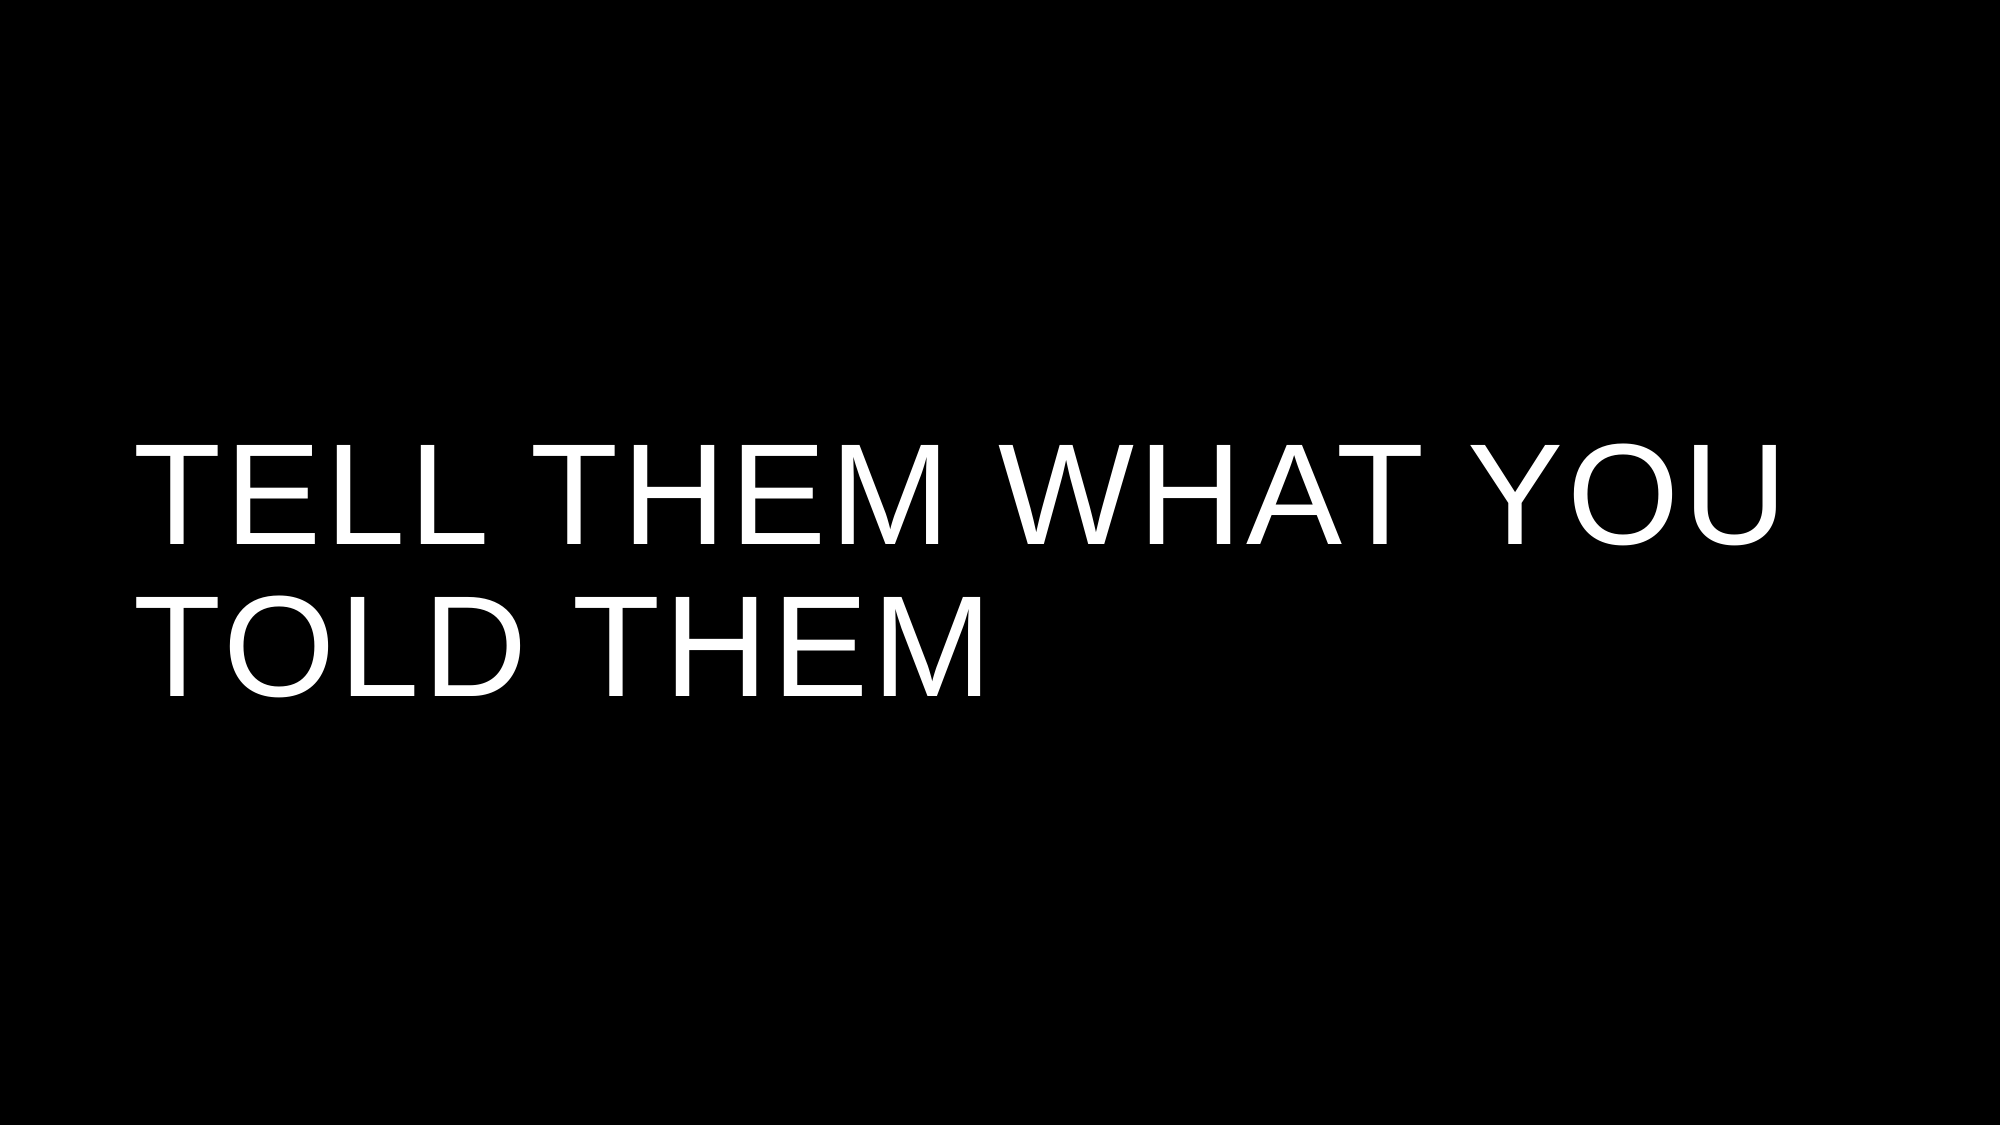

# Tell them what you told them